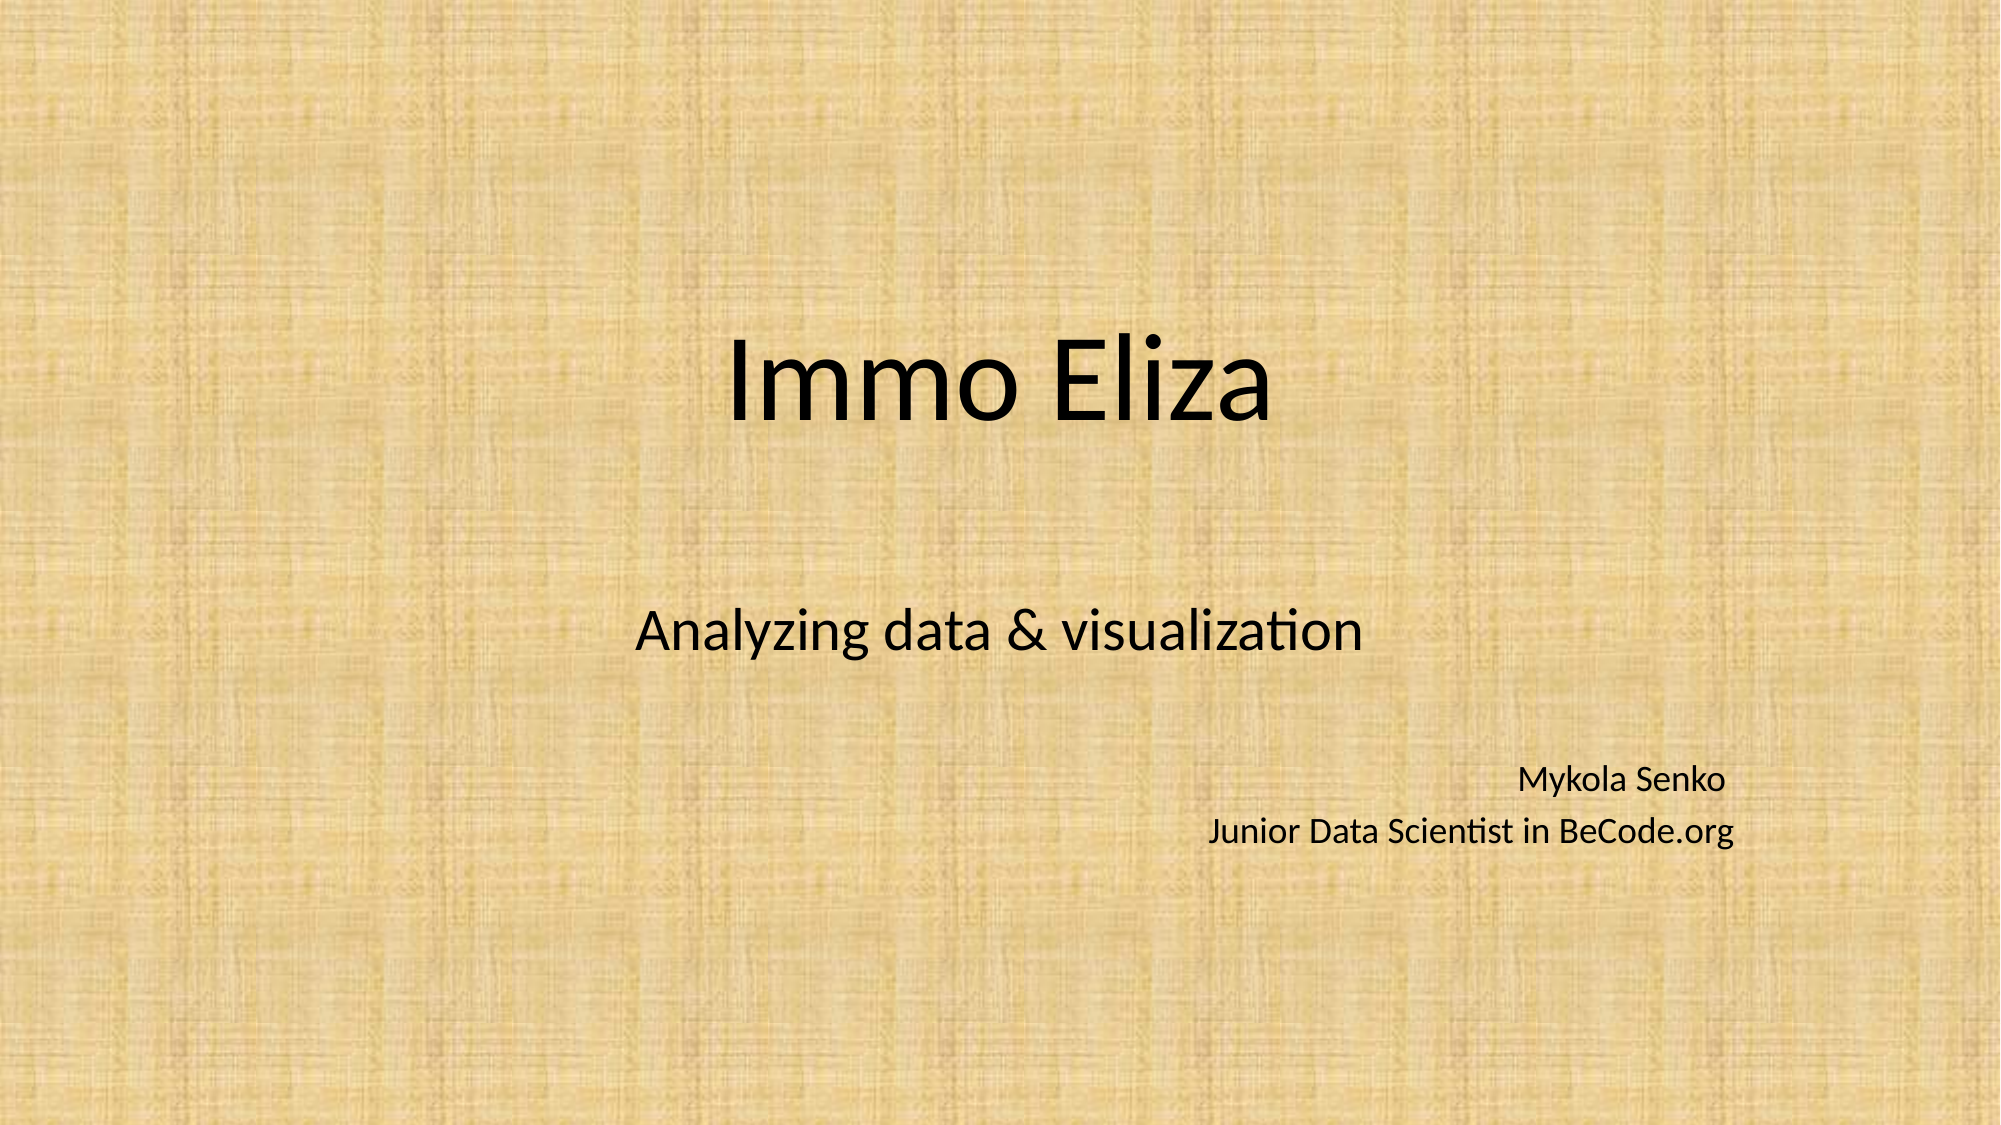

# Immo Eliza
Analyzing data & visualization

Mykola Senko
Junior Data Scientist in BeCode.org